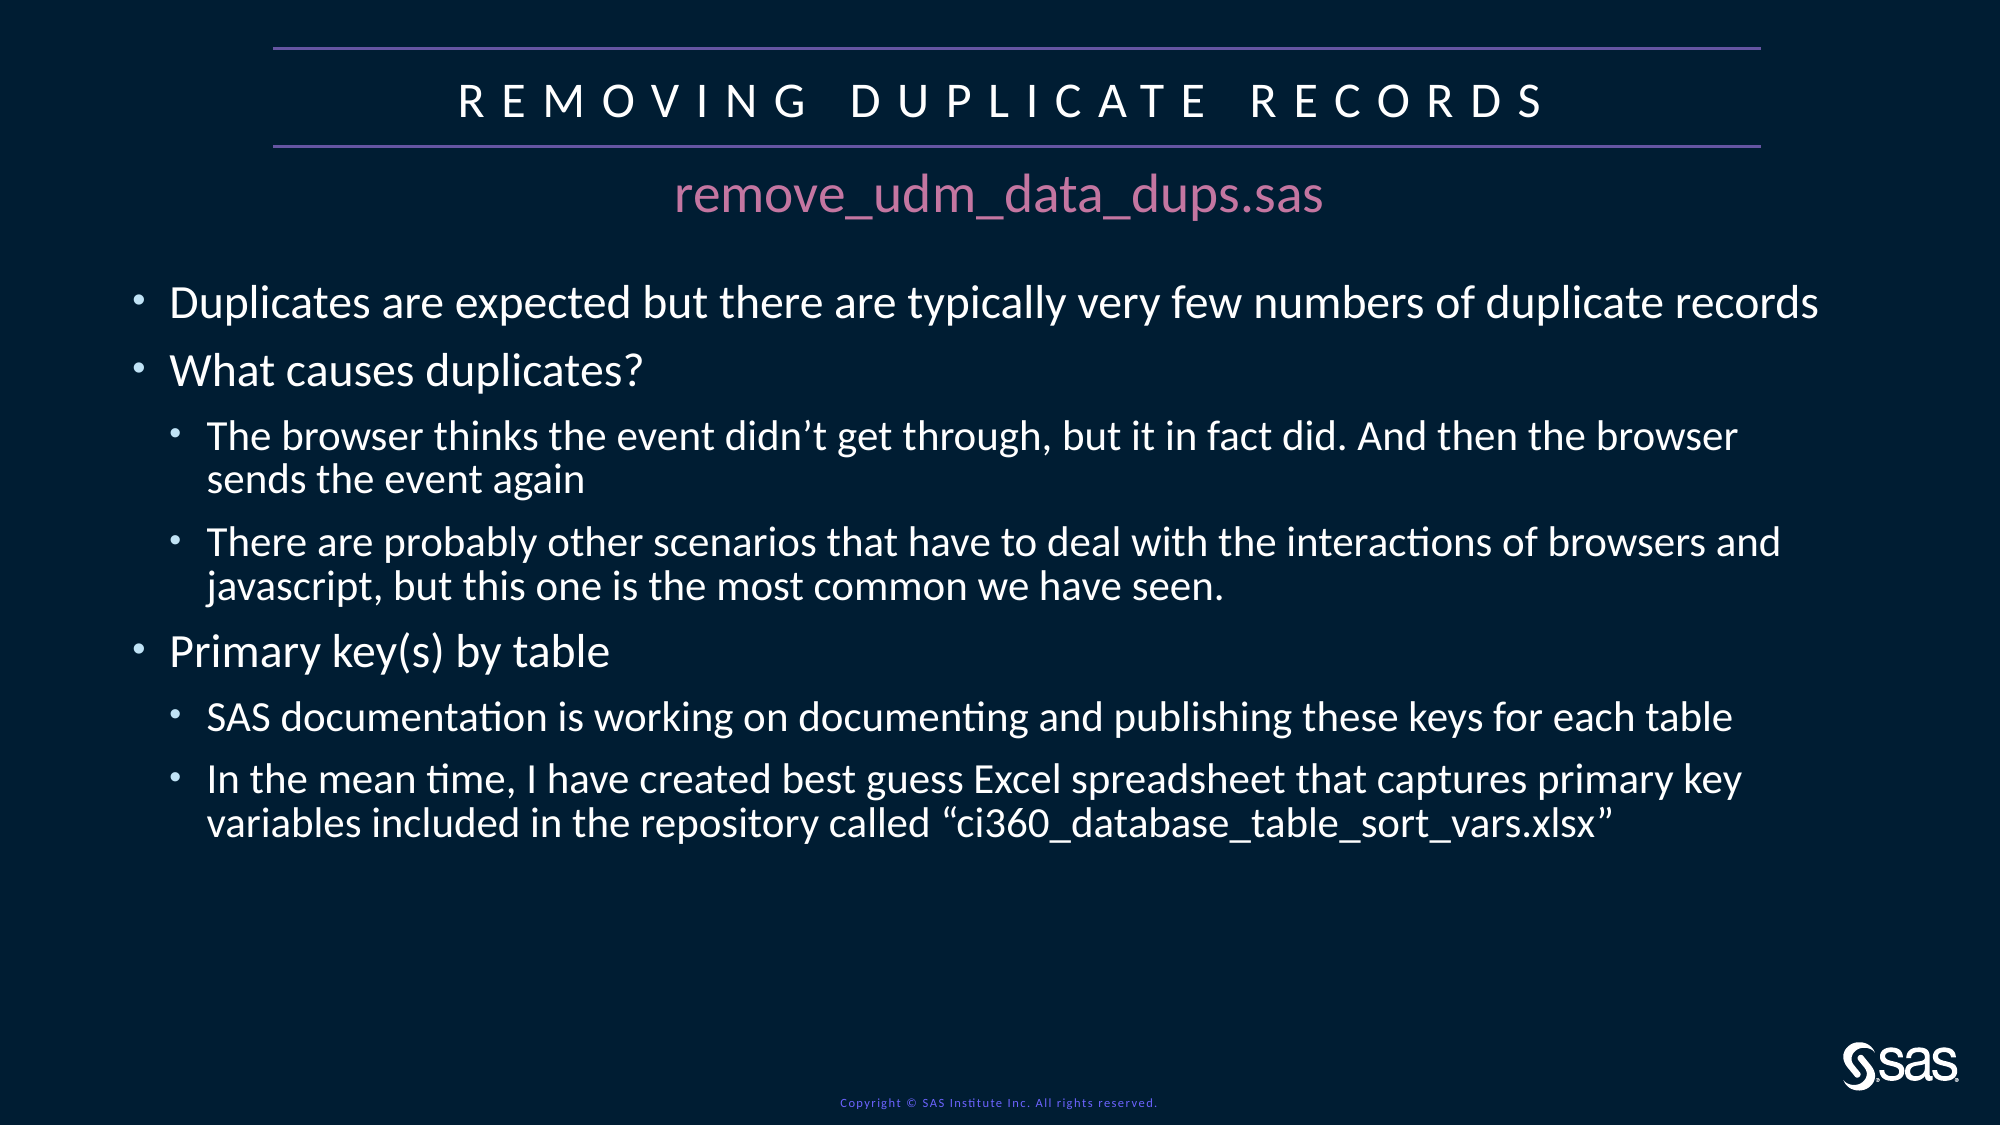

# Removing Duplicate Records
remove_udm_data_dups.sas
Duplicates are expected but there are typically very few numbers of duplicate records
What causes duplicates?
The browser thinks the event didn’t get through, but it in fact did. And then the browser sends the event again
There are probably other scenarios that have to deal with the interactions of browsers and javascript, but this one is the most common we have seen.
Primary key(s) by table
SAS documentation is working on documenting and publishing these keys for each table
In the mean time, I have created best guess Excel spreadsheet that captures primary key variables included in the repository called “ci360_database_table_sort_vars.xlsx”